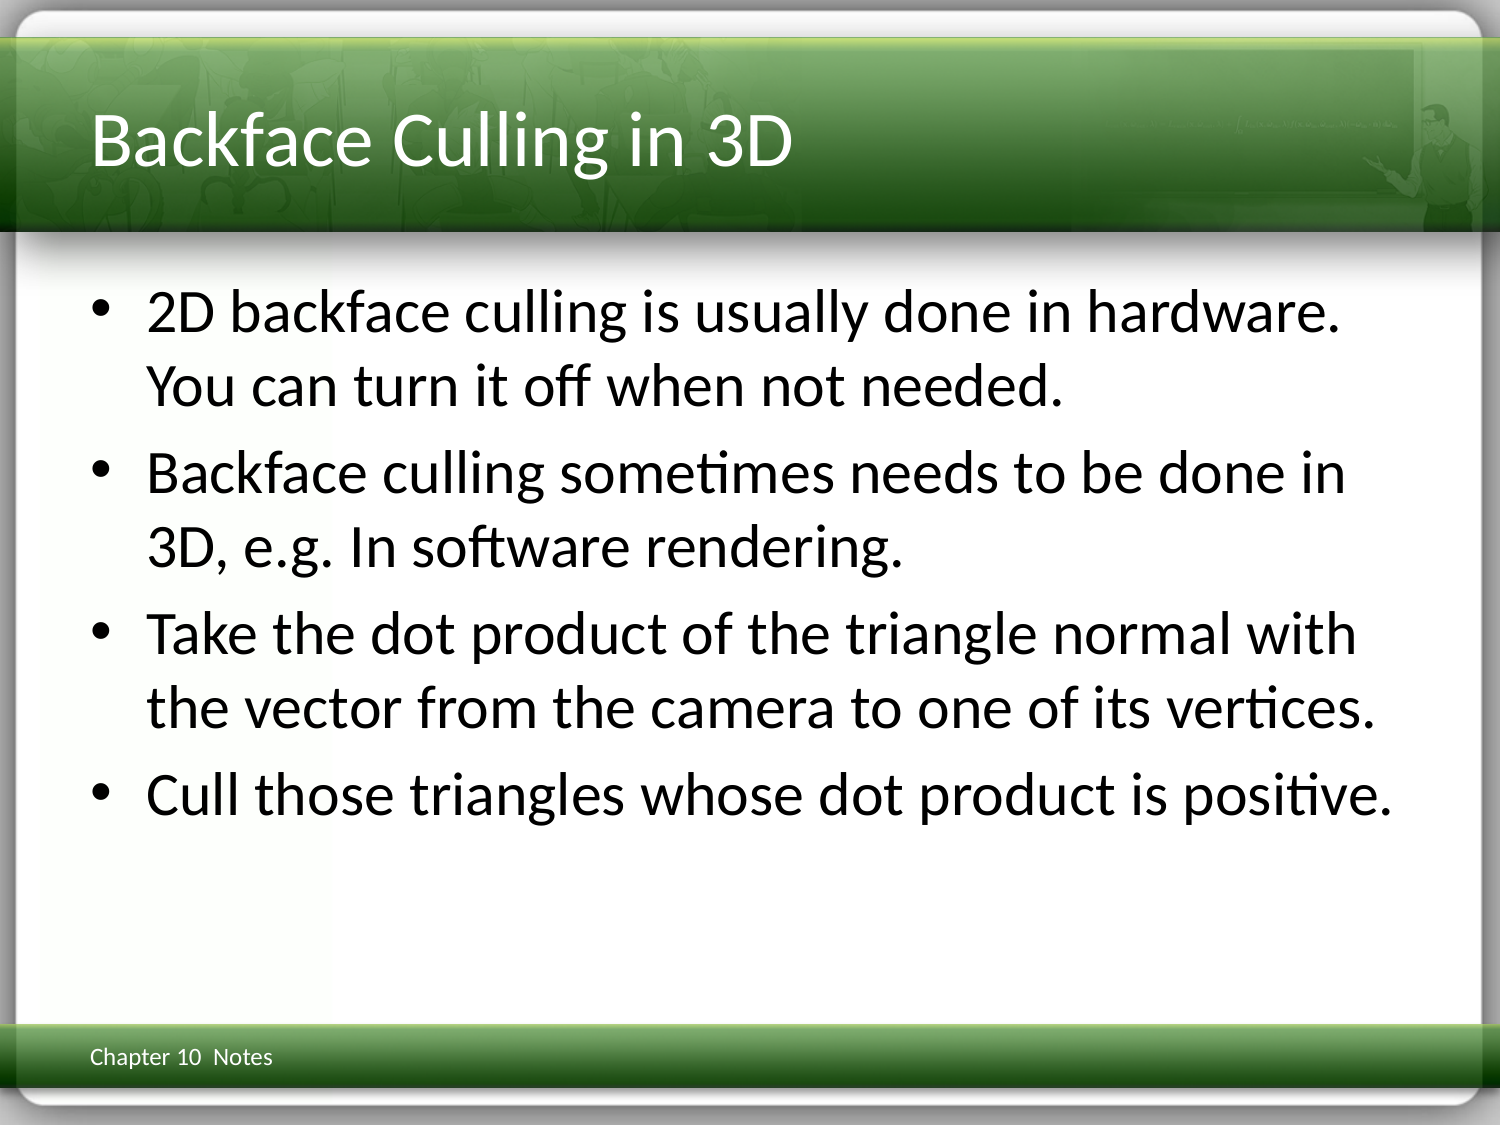

# Backface Culling in 3D
2D backface culling is usually done in hardware. You can turn it off when not needed.
Backface culling sometimes needs to be done in 3D, e.g. In software rendering.
Take the dot product of the triangle normal with the vector from the camera to one of its vertices.
Cull those triangles whose dot product is positive.
Chapter 10  Notes
3D Math Primer for Graphics & Game Dev
307